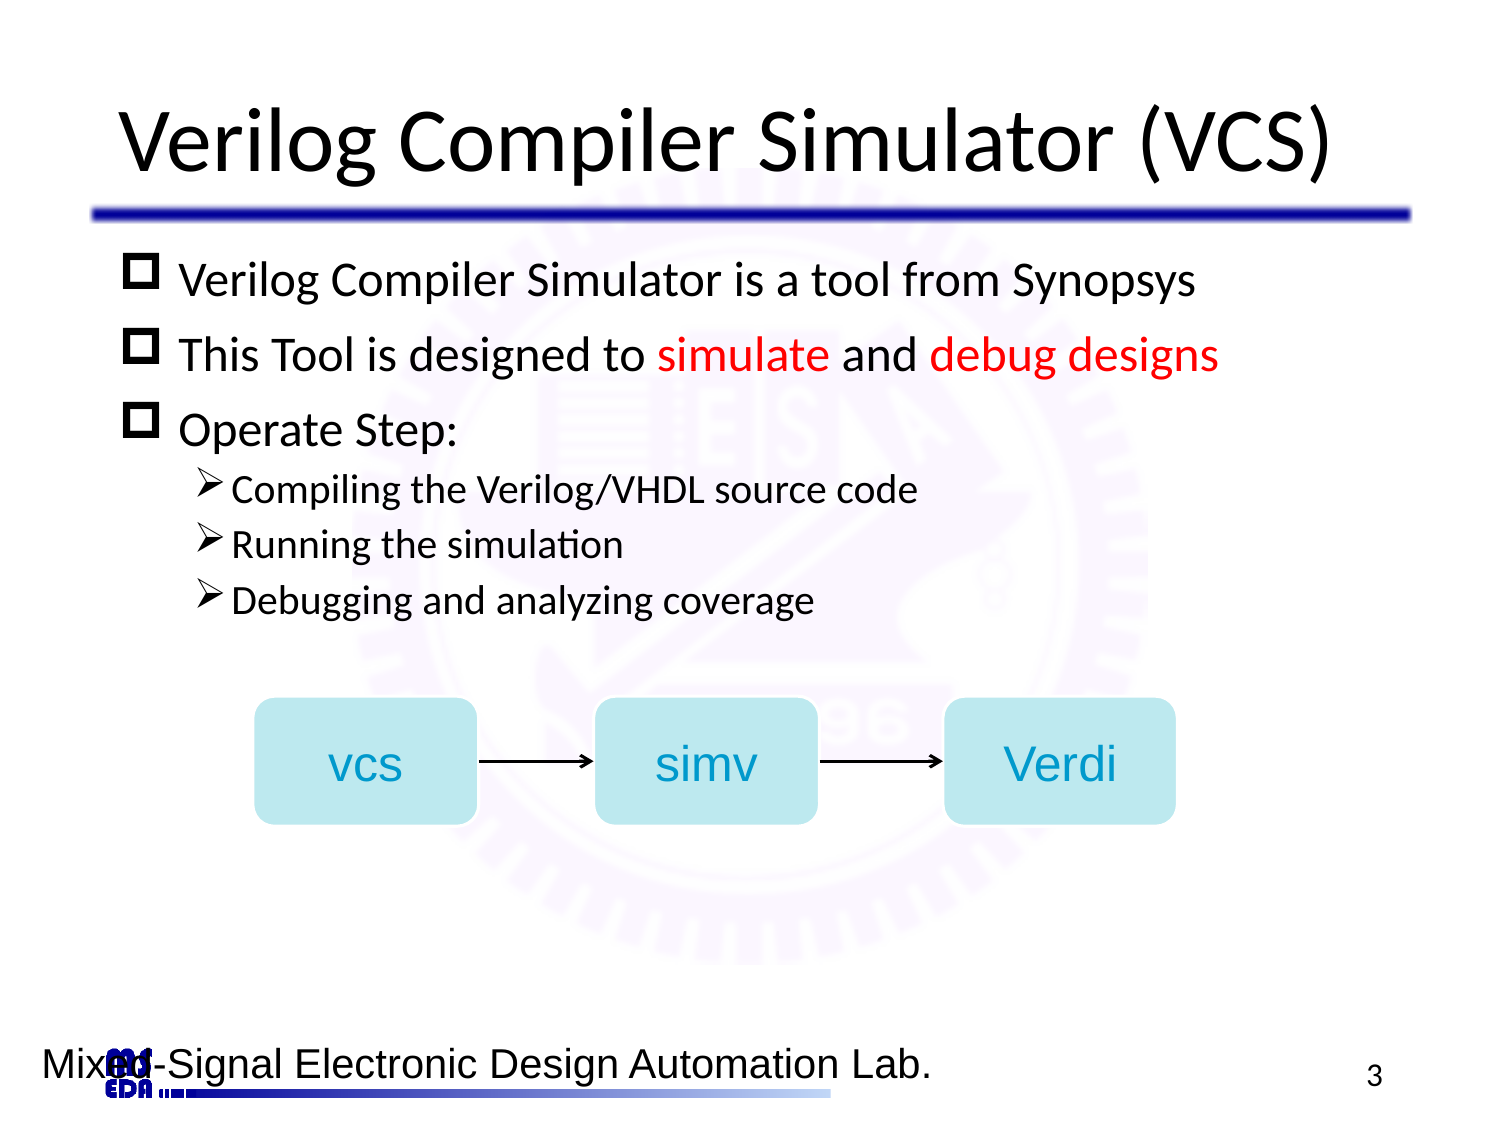

# Verilog Compiler Simulator (VCS)
Verilog Compiler Simulator is a tool from Synopsys
This Tool is designed to simulate and debug designs
Operate Step:
Compiling the Verilog/VHDL source code
Running the simulation
Debugging and analyzing coverage
vcs
simv
Verdi
3